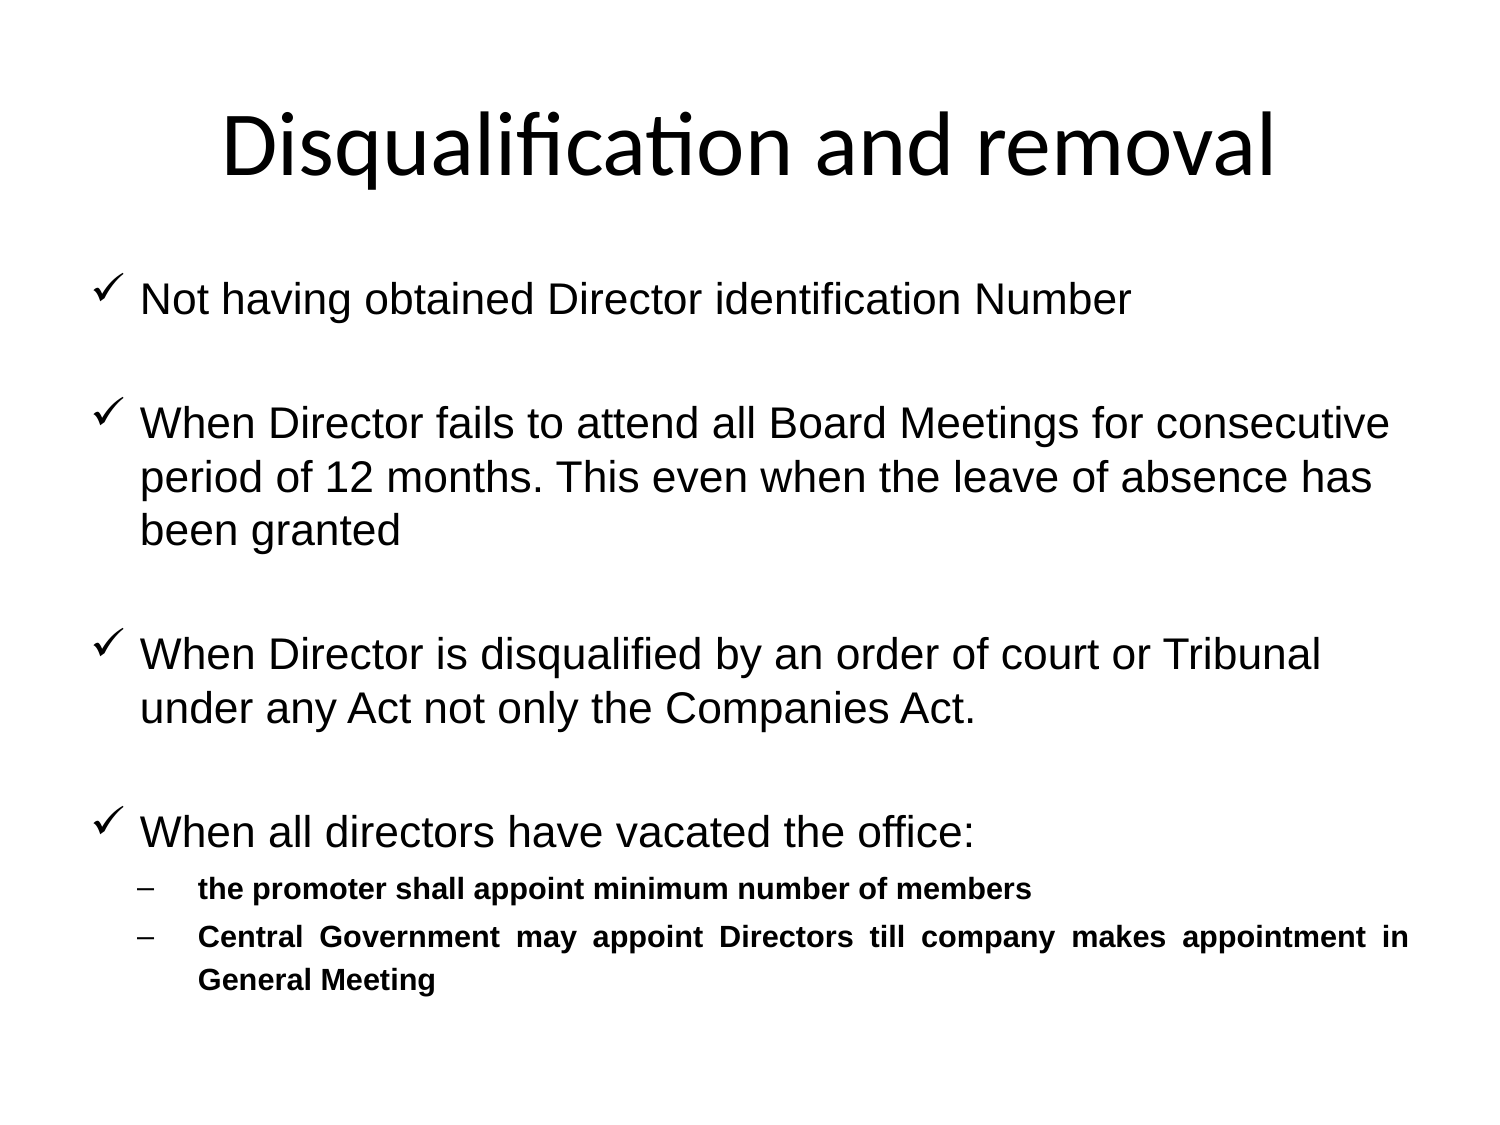

# Disqualification and removal
Not having obtained Director identification Number

When Director fails to attend all Board Meetings for consecutive period of 12 months. This even when the leave of absence has been granted

When Director is disqualified by an order of court or Tribunal under any Act not only the Companies Act.

When all directors have vacated the office:
the promoter shall appoint minimum number of members
Central Government may appoint Directors till company makes appointment in General Meeting